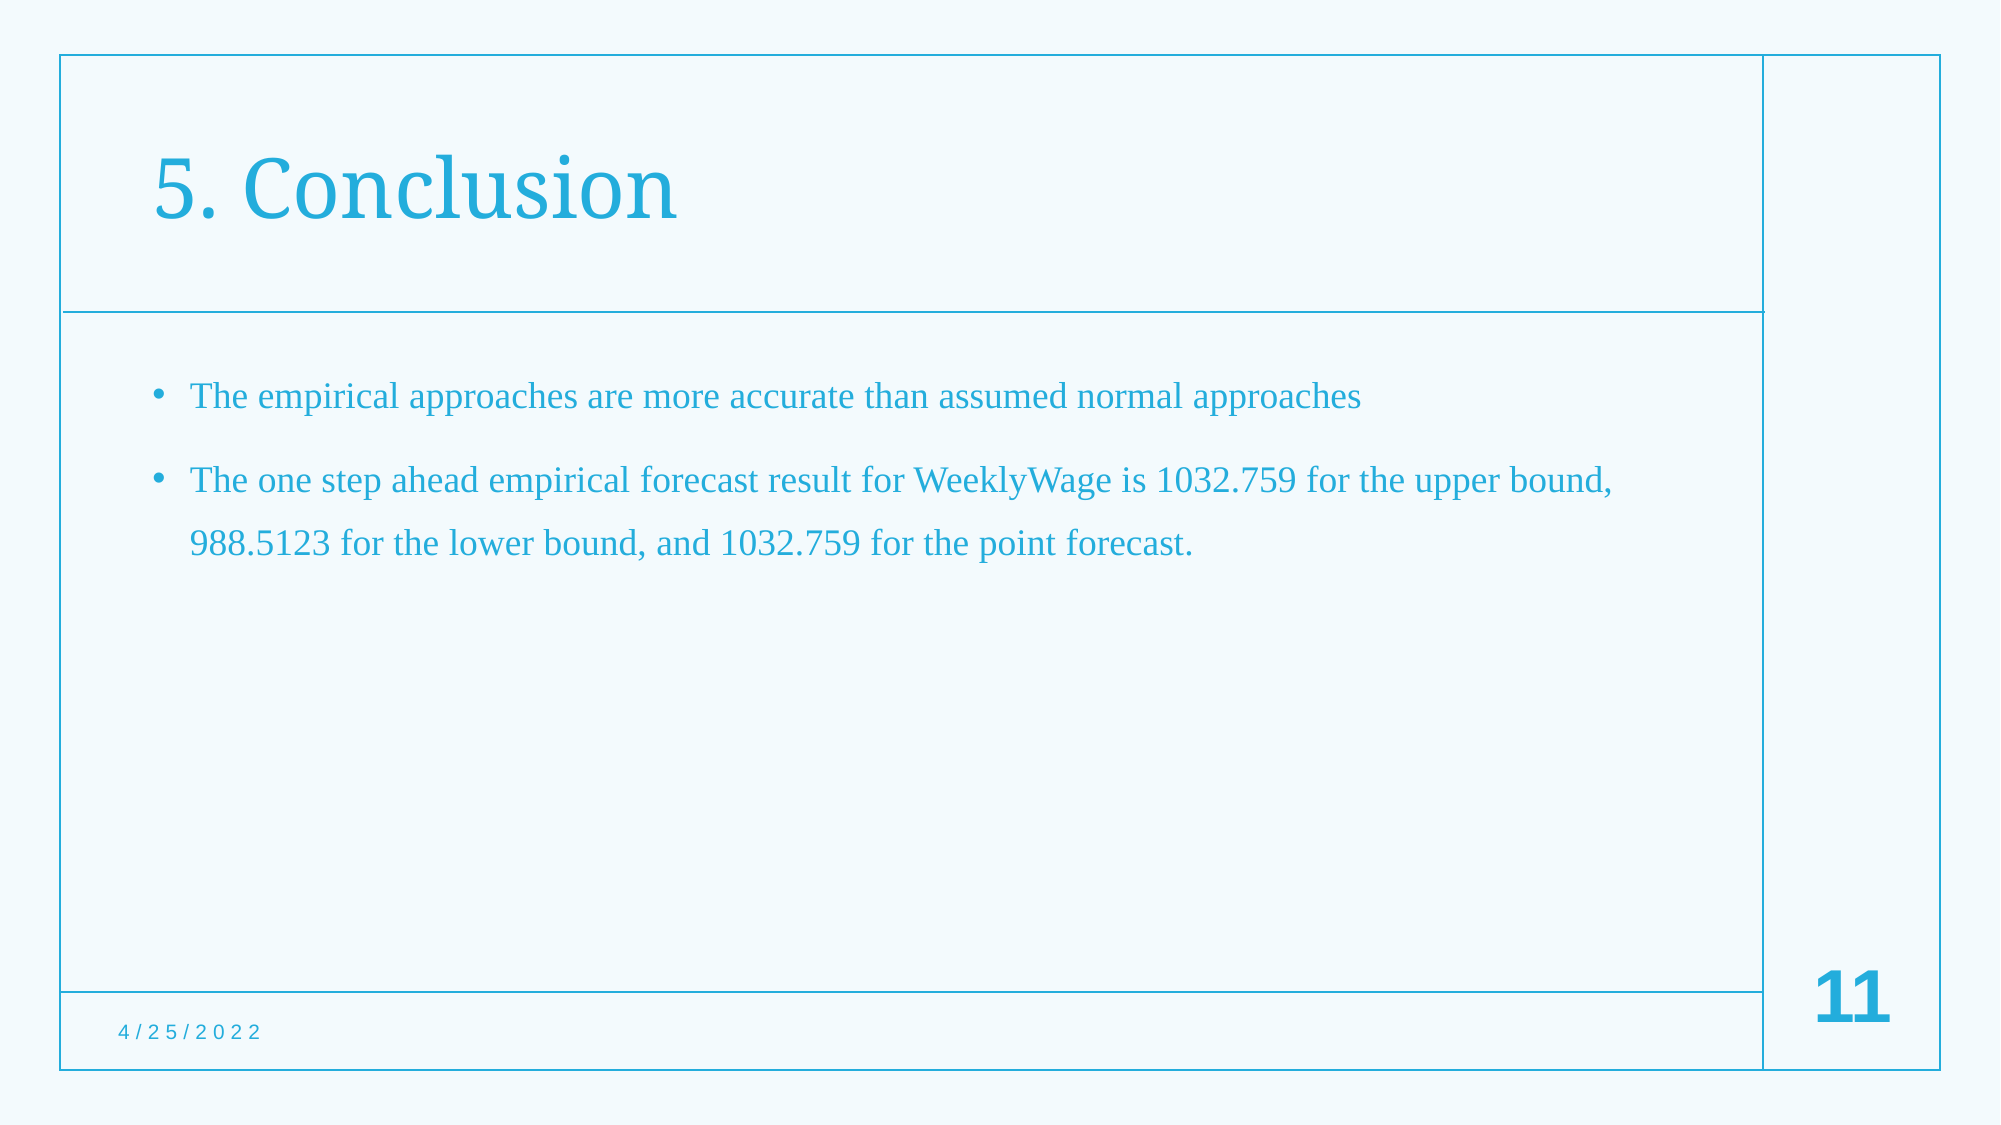

# 5. Conclusion
The empirical approaches are more accurate than assumed normal approaches
The one step ahead empirical forecast result for WeeklyWage is 1032.759 for the upper bound, 988.5123 for the lower bound, and 1032.759 for the point forecast.

11
4/25/2022